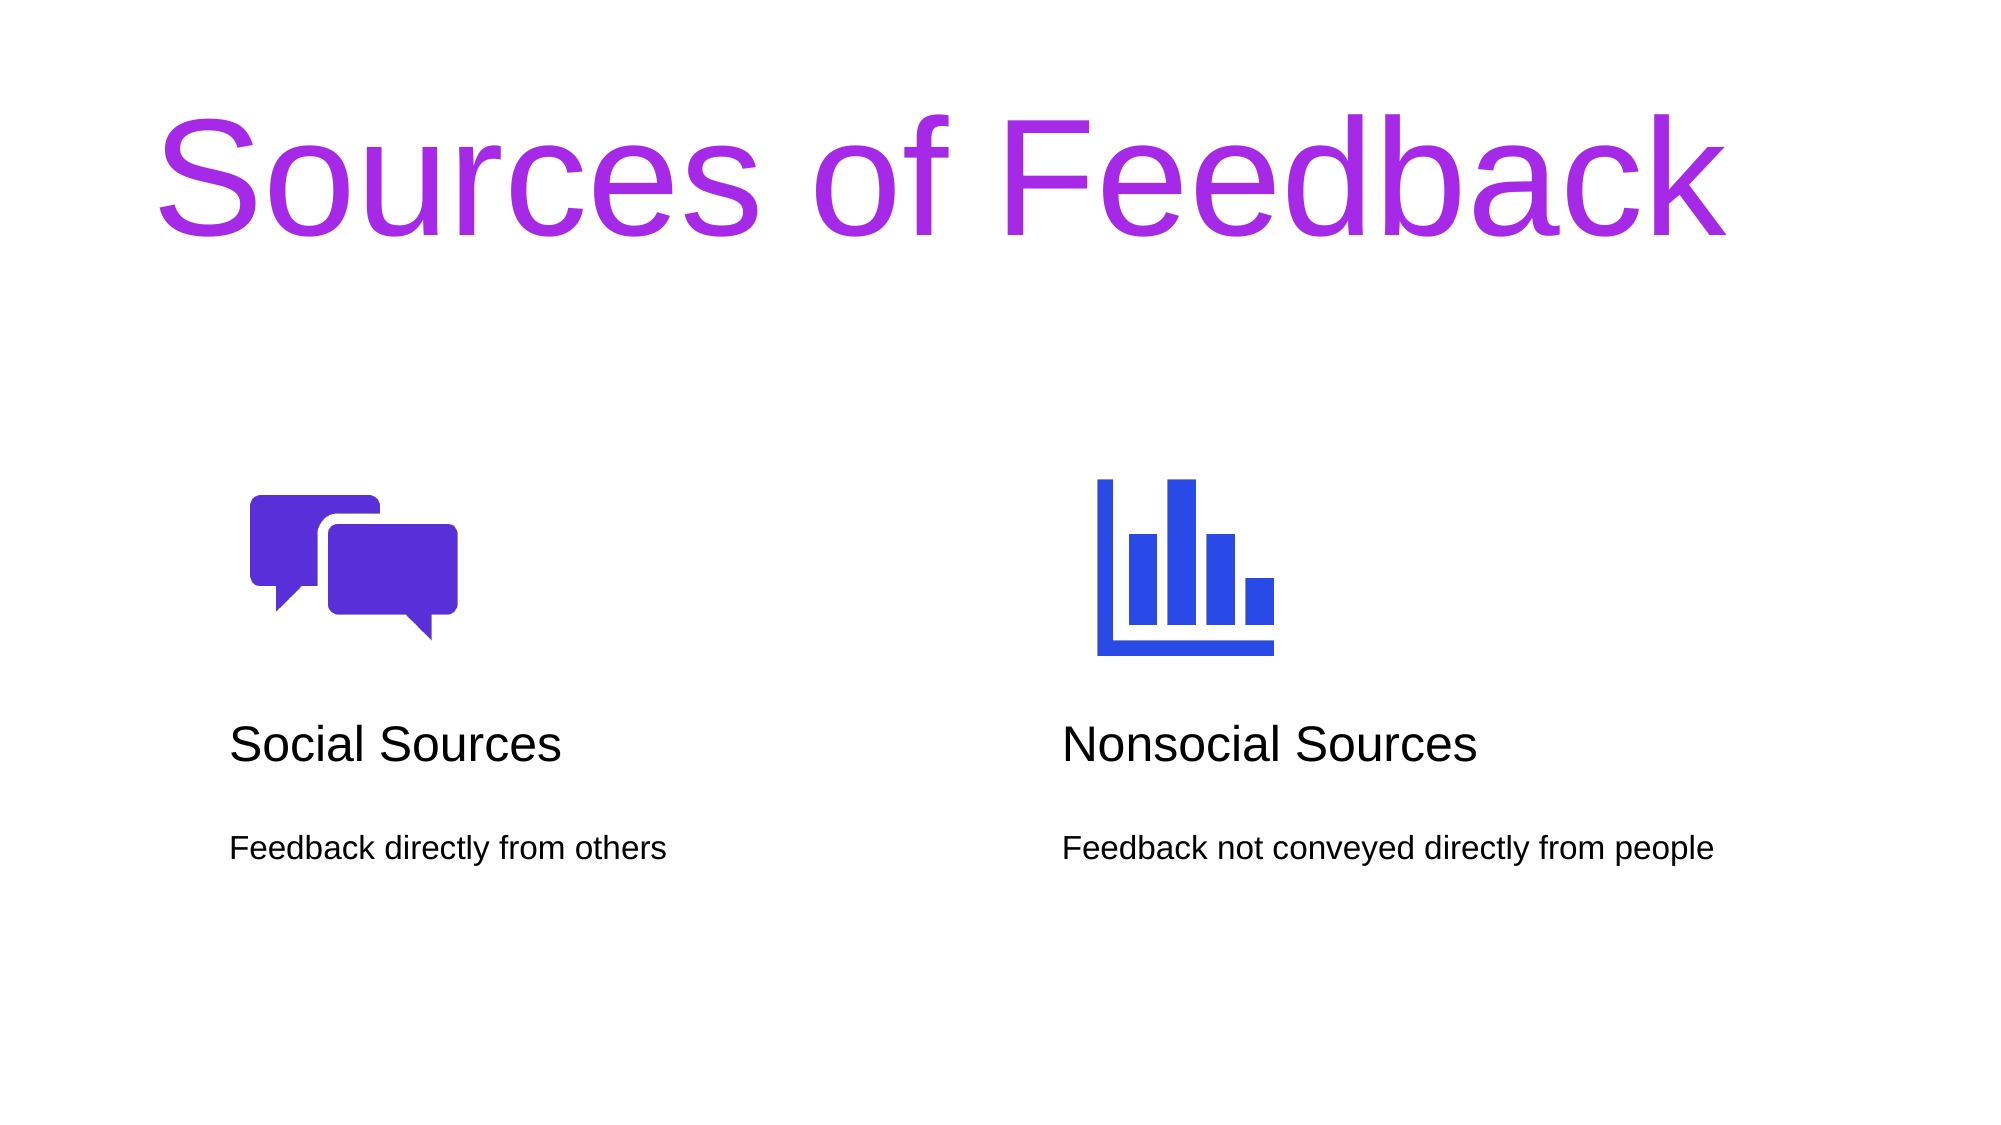

# Sources of Feedback
Social Sources
Feedback directly from others
Nonsocial Sources
Feedback not conveyed directly from people